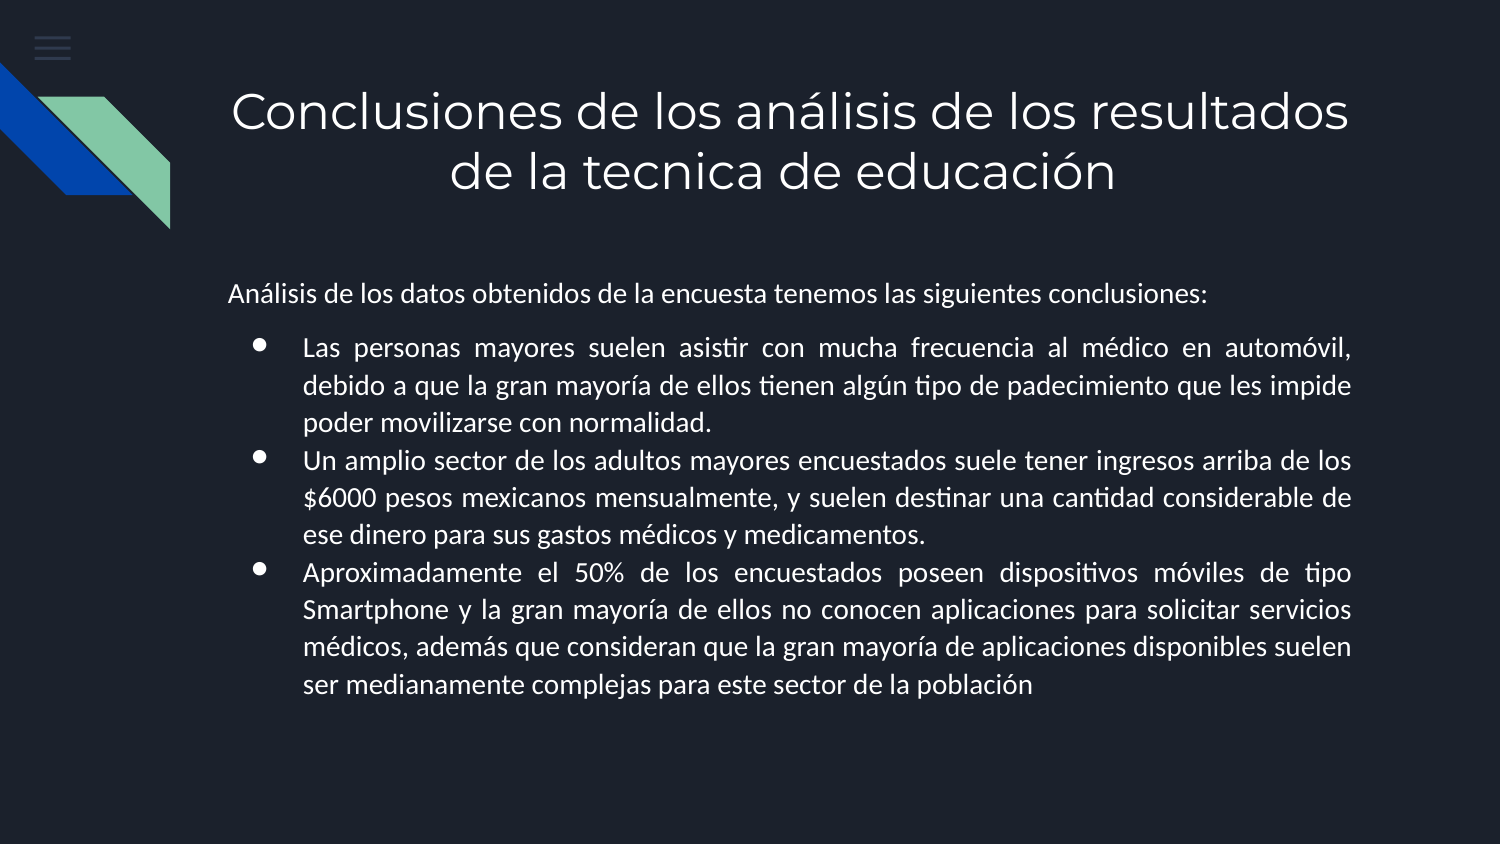

# Conclusiones de los análisis de los resultados de la tecnica de educación
Análisis de los datos obtenidos de la encuesta tenemos las siguientes conclusiones:
Las personas mayores suelen asistir con mucha frecuencia al médico en automóvil, debido a que la gran mayoría de ellos tienen algún tipo de padecimiento que les impide poder movilizarse con normalidad.
Un amplio sector de los adultos mayores encuestados suele tener ingresos arriba de los $6000 pesos mexicanos mensualmente, y suelen destinar una cantidad considerable de ese dinero para sus gastos médicos y medicamentos.
Aproximadamente el 50% de los encuestados poseen dispositivos móviles de tipo Smartphone y la gran mayoría de ellos no conocen aplicaciones para solicitar servicios médicos, además que consideran que la gran mayoría de aplicaciones disponibles suelen ser medianamente complejas para este sector de la población